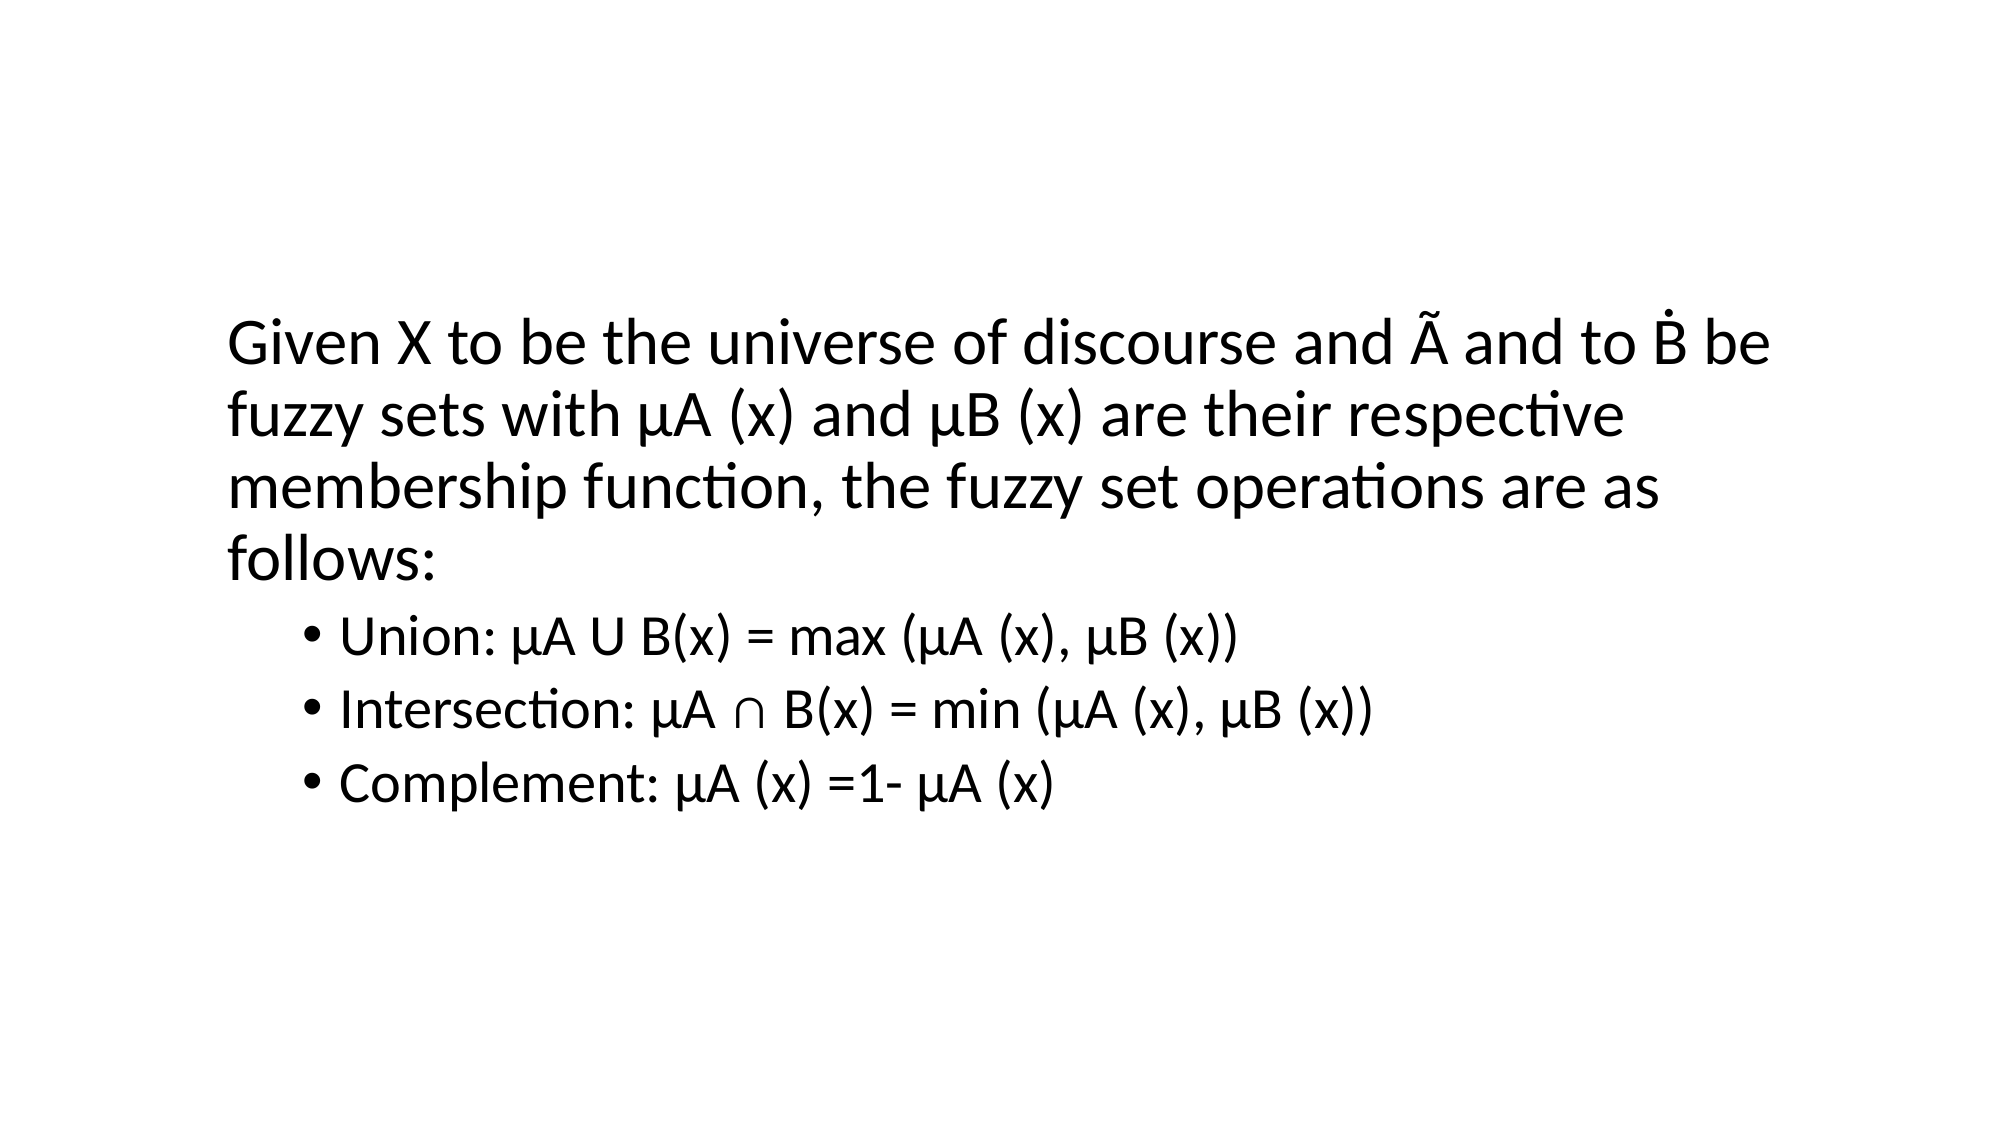

#
Given X to be the universe of discourse and Ã and to Ḃ be fuzzy sets with µA (x) and µB (x) are their respective membership function, the fuzzy set operations are as follows:
Union: µA U B(x) = max (µA (x), µB (x))
Intersection: µA ∩ B(x) = min (µA (x), µB (x))
Complement: µA (x) =1- µA (x)